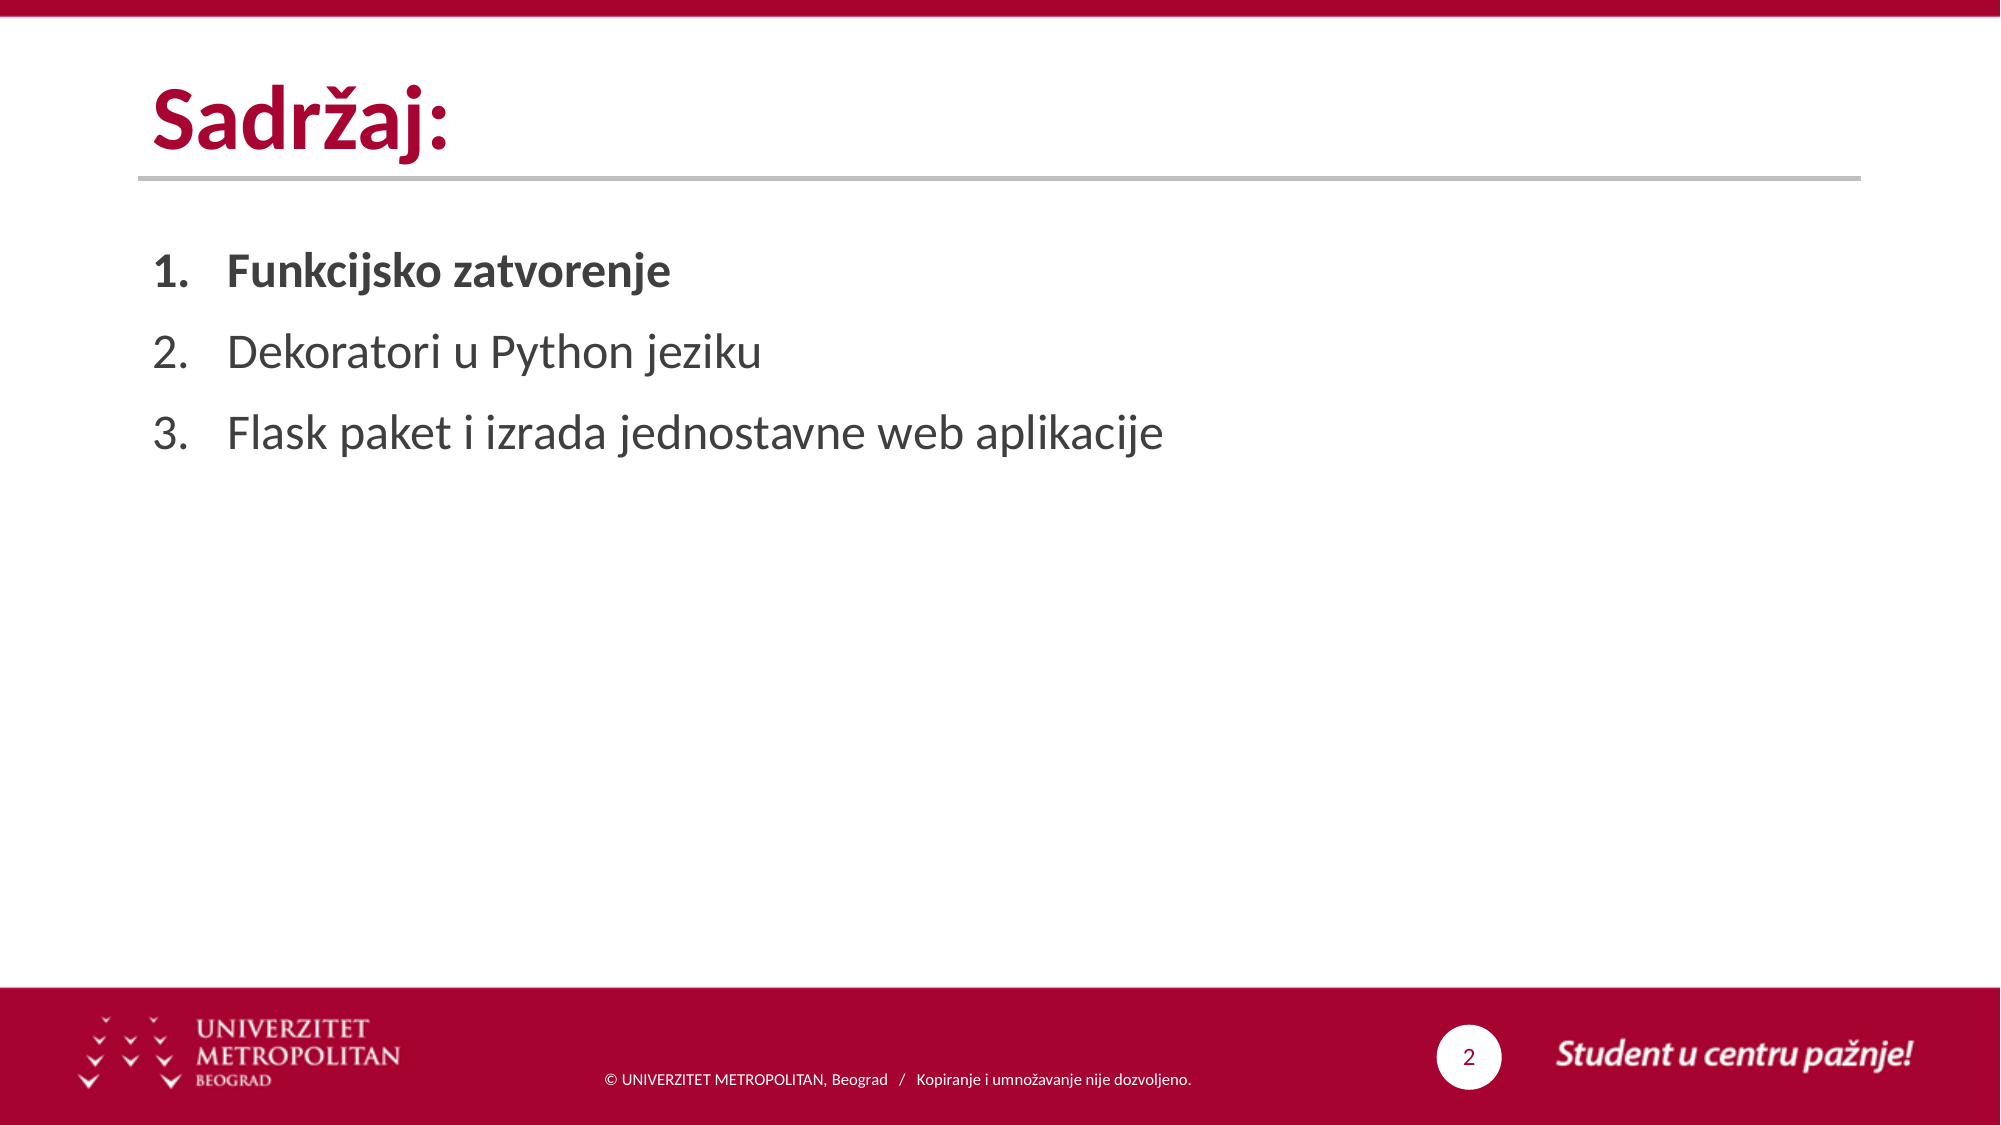

# Sadržaj:
Funkcijsko zatvorenje
Dekoratori u Python jeziku
Flask paket i izrada jednostavne web aplikacije